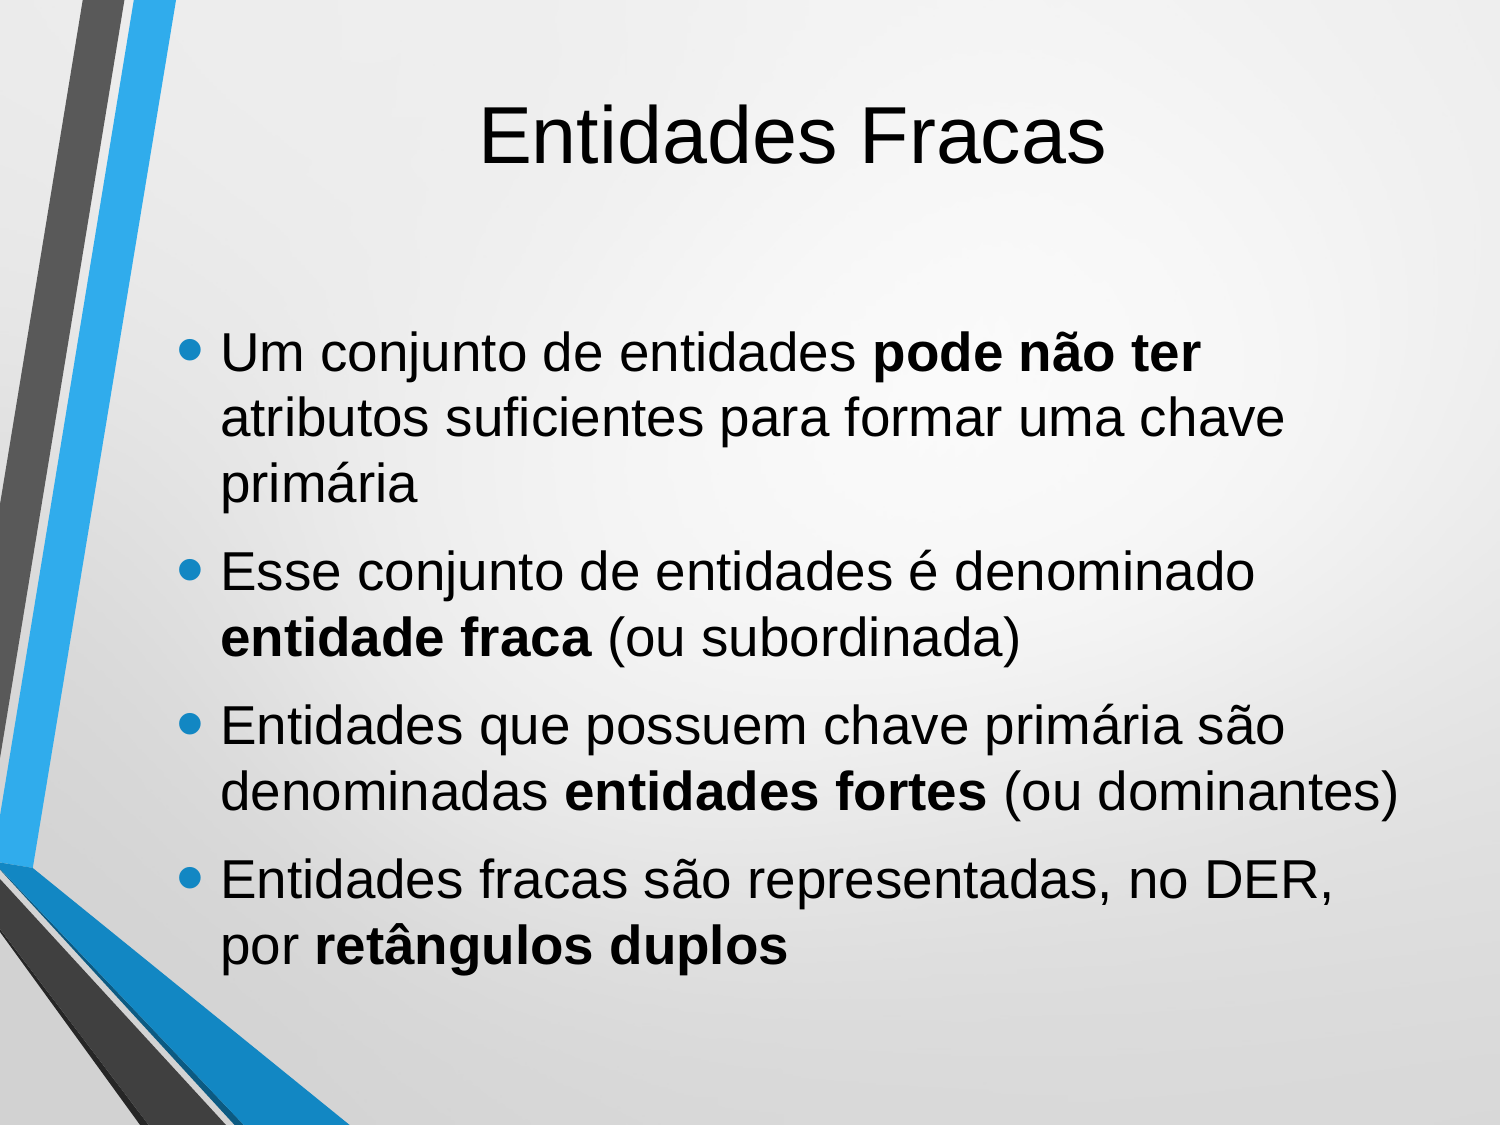

# Entidades Fracas
Um conjunto de entidades pode não ter atributos suficientes para formar uma chave primária
Esse conjunto de entidades é denominado entidade fraca (ou subordinada)
Entidades que possuem chave primária são denominadas entidades fortes (ou dominantes)
Entidades fracas são representadas, no DER, por retângulos duplos